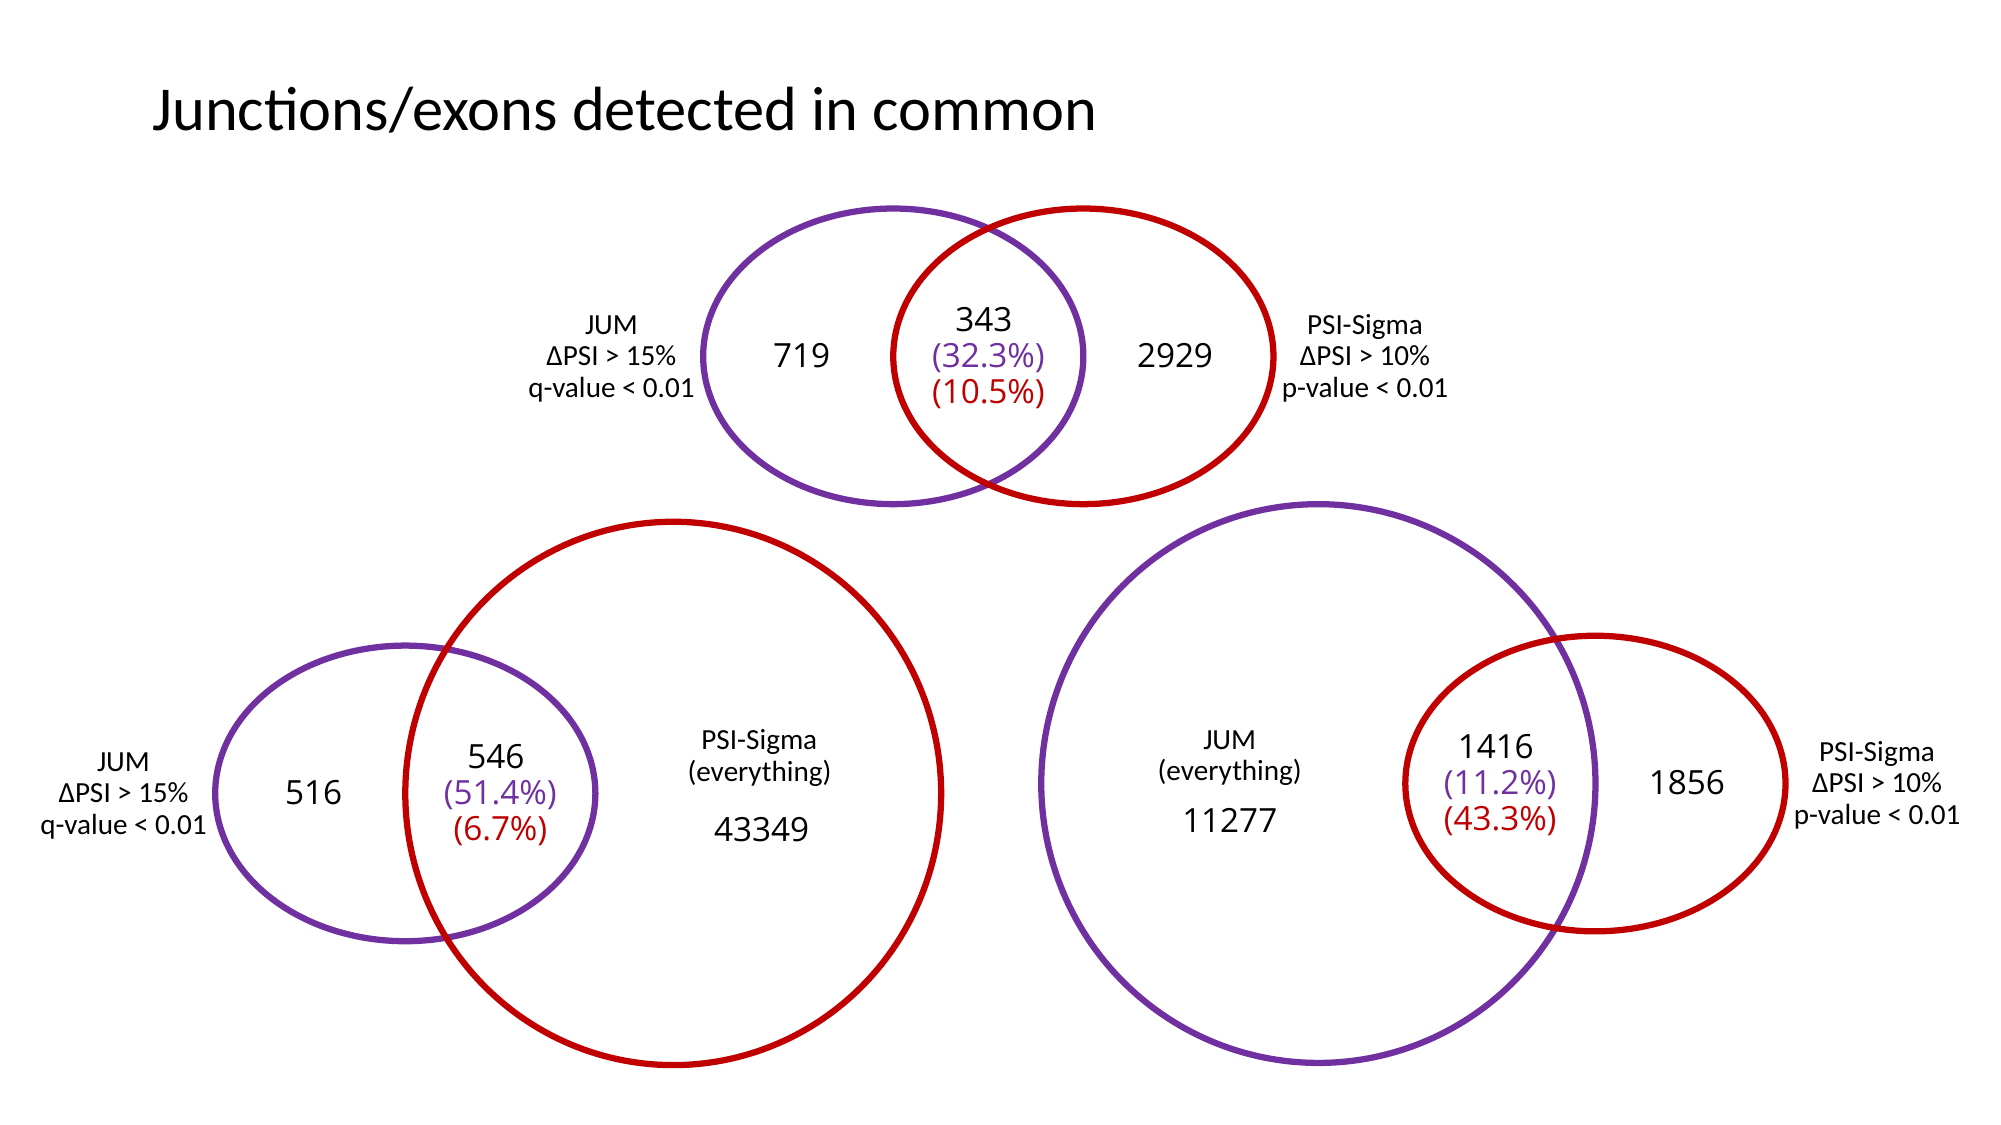

# Junctions/exons detected in common

343
(32.3%)
(10.5%)
JUM
ΔPSI > 15%
q-value < 0.01
PSI-Sigma
ΔPSI > 10%
p-value < 0.01
2929
719

JUM
(everything)
PSI-Sigma
(everything)
1416
(11.2%)
(43.3%)
546
(51.4%)
(6.7%)
PSI-Sigma
ΔPSI > 10%
p-value < 0.01
JUM
ΔPSI > 15%
q-value < 0.01
1856
516
11277
43349